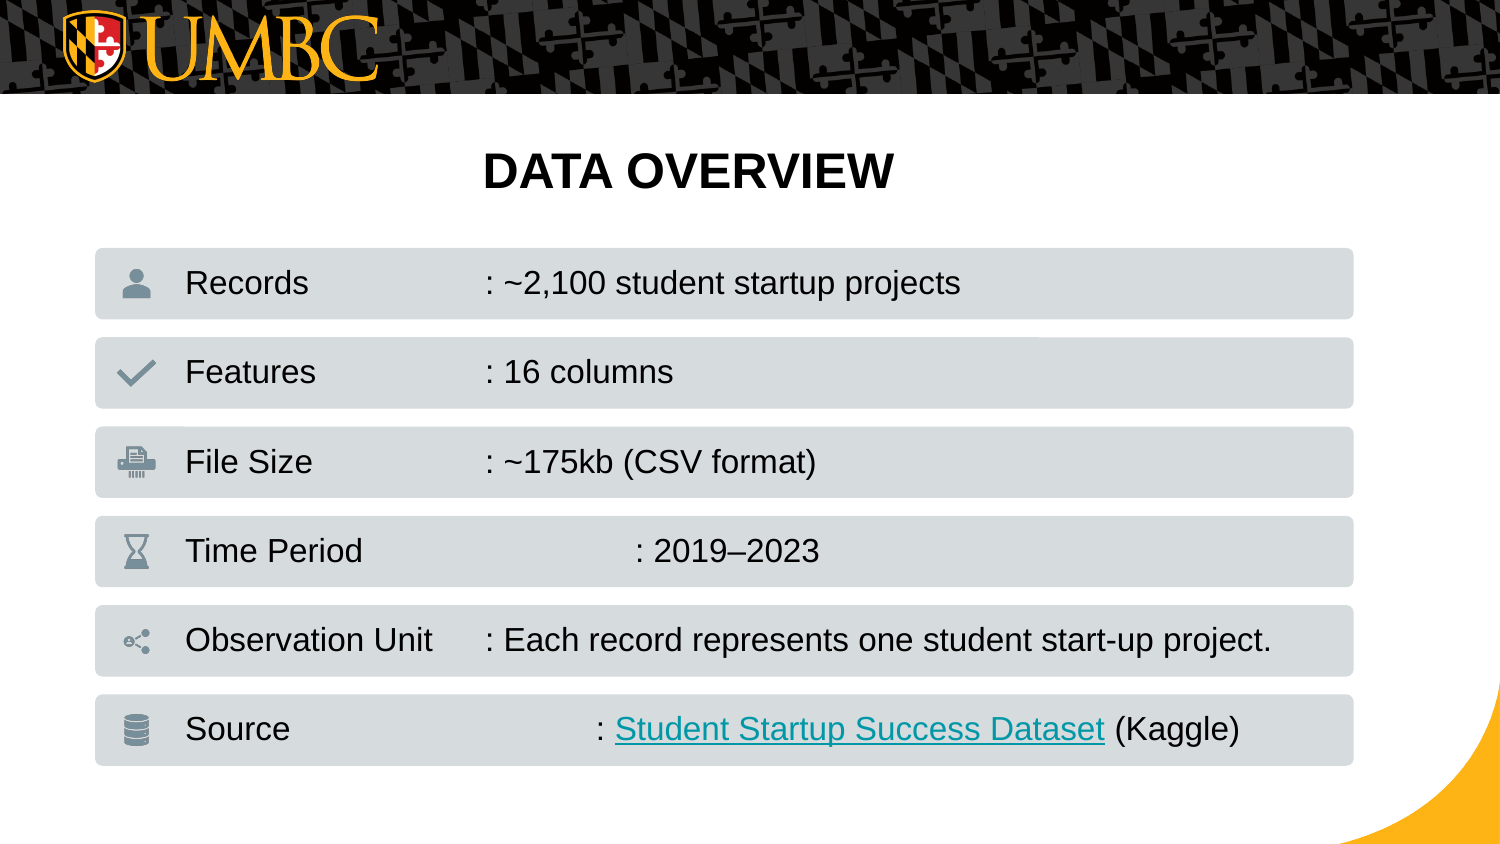

# DATA OVERVIEW
Records		: ~2,100 student startup projects
Features		: 16 columns
File Size		: ~175kb (CSV format)
Time Period		: 2019–2023
Observation Unit	: Each record represents one student start-up project.
Source		            : Student Startup Success Dataset (Kaggle)